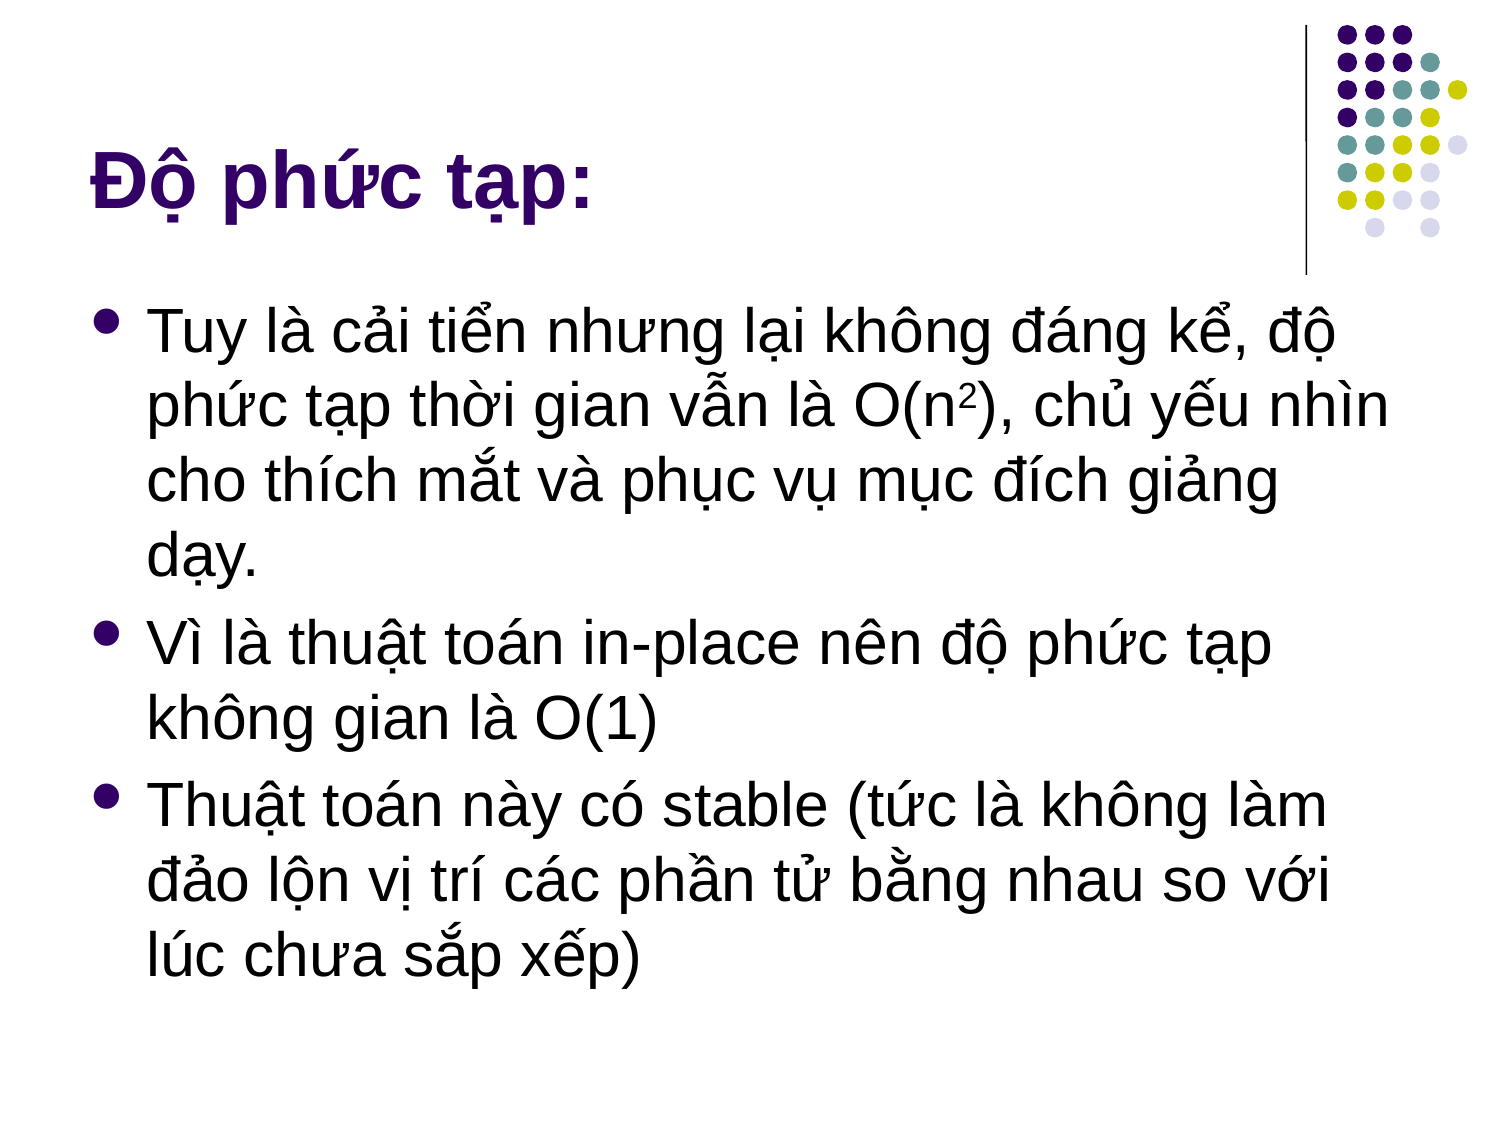

# Độ phức tạp:
Tuy là cải tiển nhưng lại không đáng kể, độ phức tạp thời gian vẫn là O(n2), chủ yếu nhìn cho thích mắt và phục vụ mục đích giảng dạy.
Vì là thuật toán in-place nên độ phức tạp không gian là O(1)
Thuật toán này có stable (tức là không làm đảo lộn vị trí các phần tử bằng nhau so với lúc chưa sắp xếp)